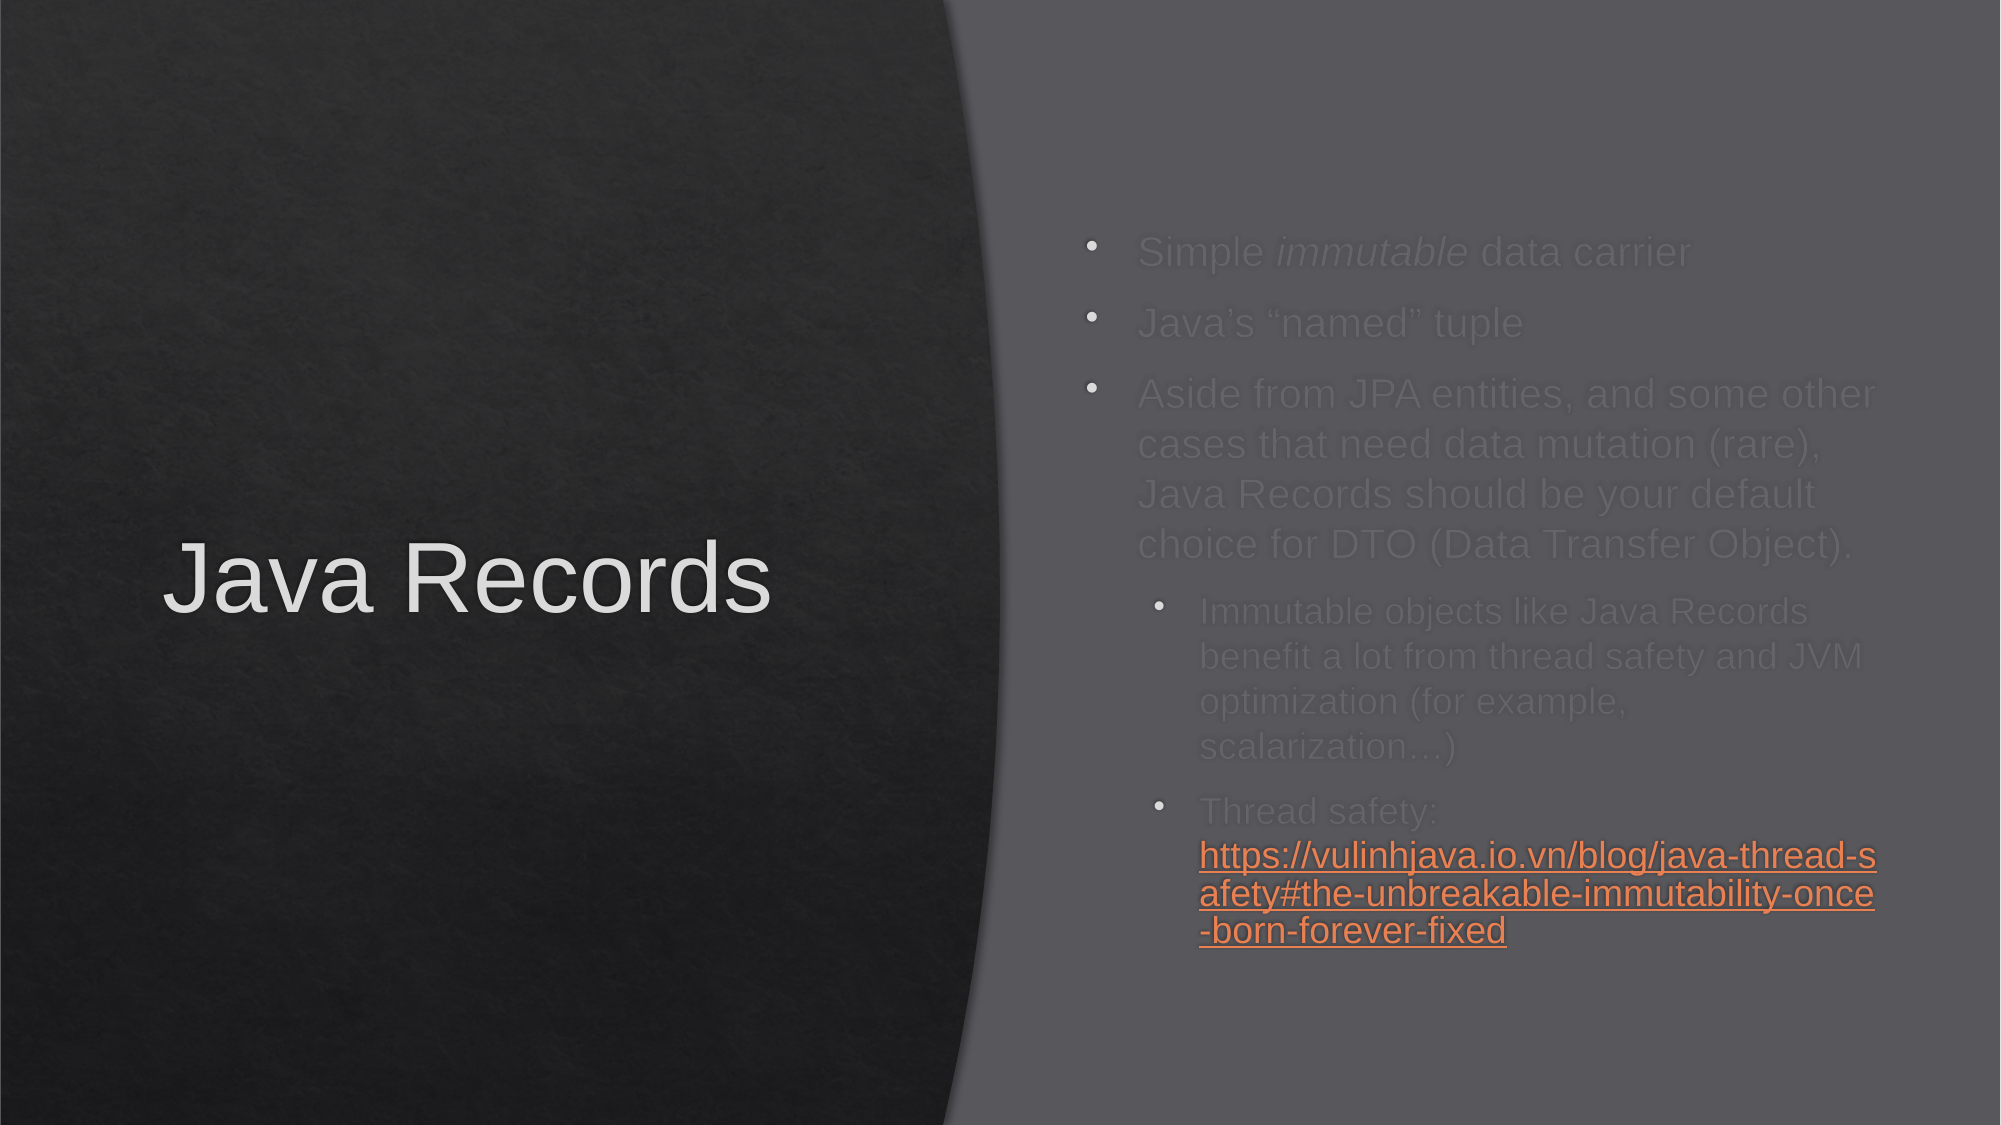

# Java Records
Simple immutable data carrier
Java’s “named” tuple
Aside from JPA entities, and some other cases that need data mutation (rare), Java Records should be your default choice for DTO (Data Transfer Object).
Immutable objects like Java Records benefit a lot from thread safety and JVM optimization (for example, scalarization…)
Thread safety: https://vulinhjava.io.vn/blog/java-thread-safety#the-unbreakable-immutability-once-born-forever-fixed